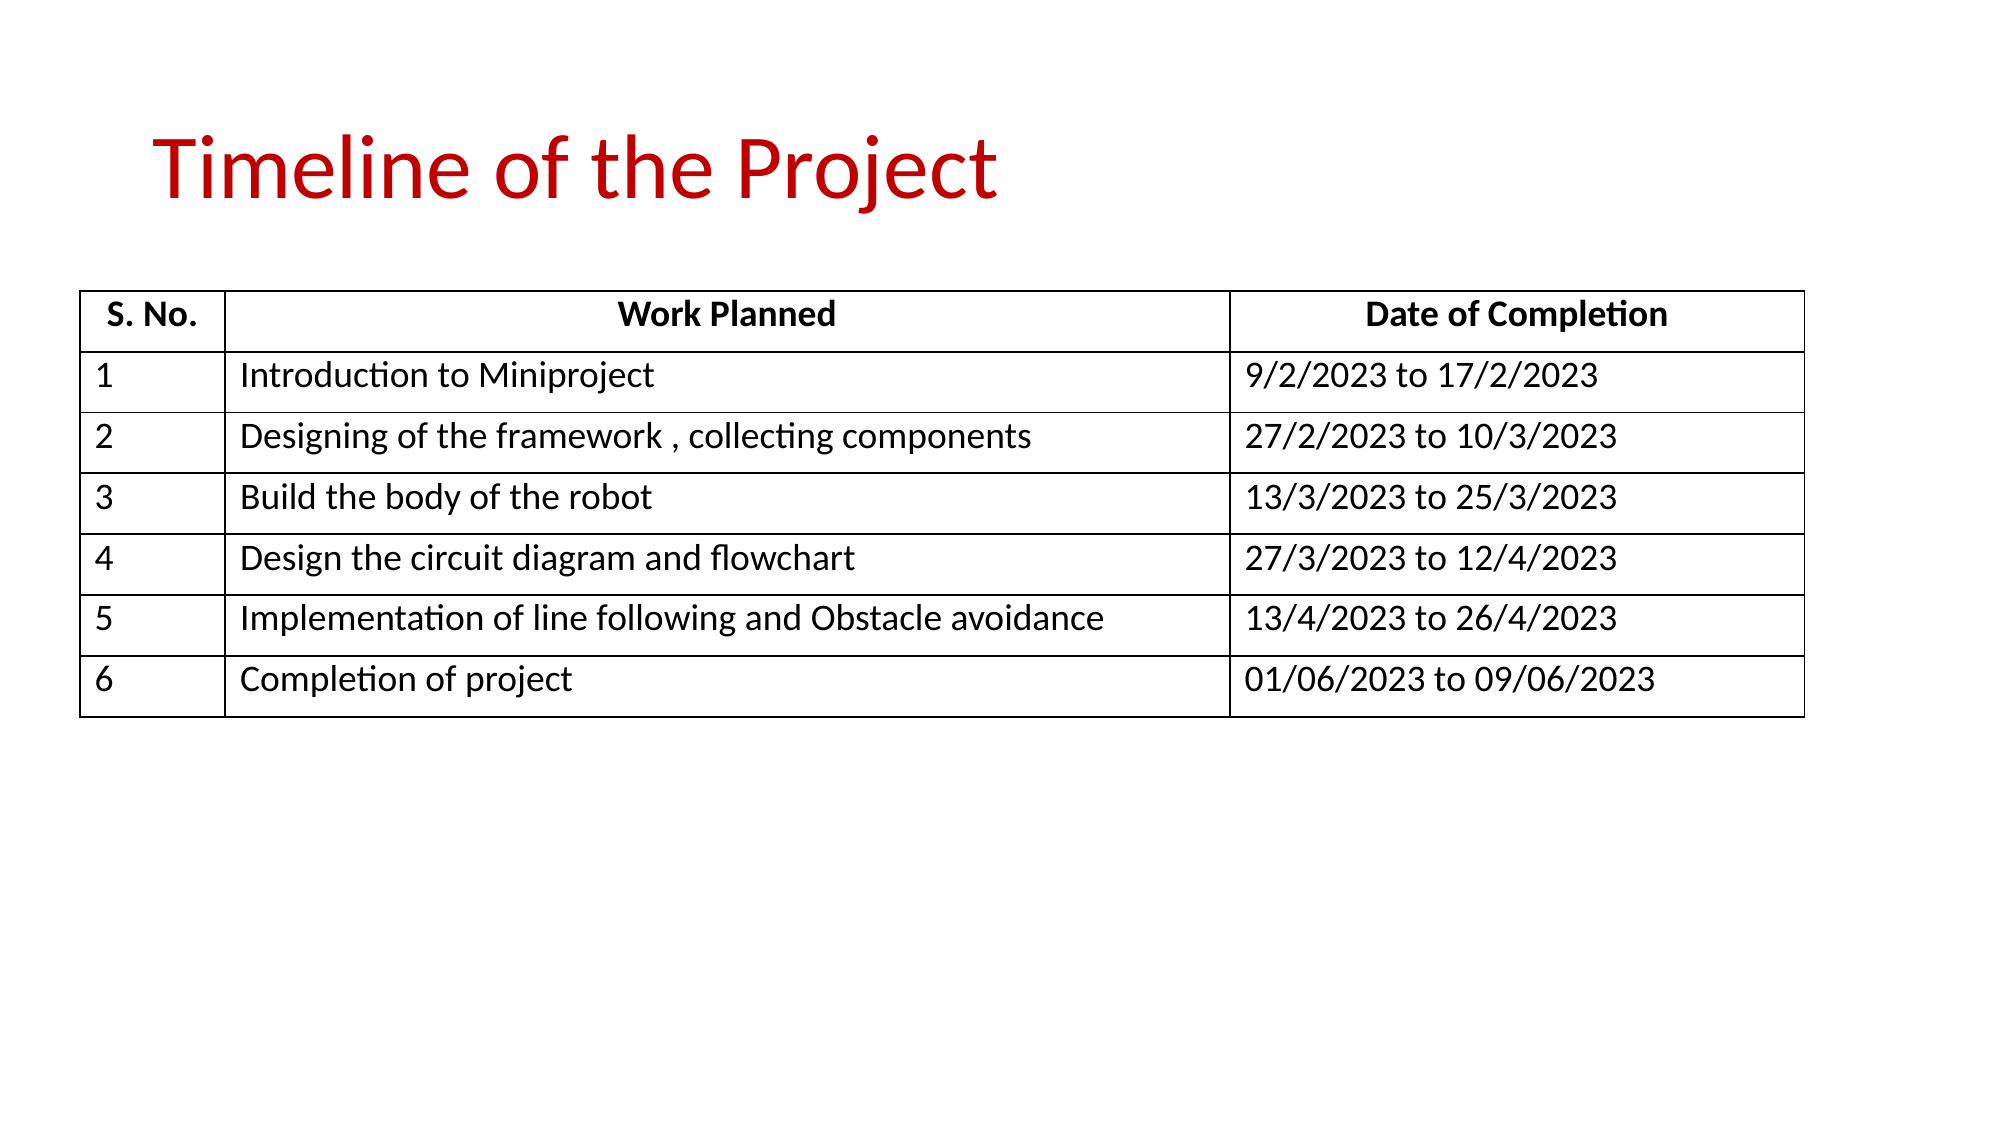

# Timeline of the Project
| S. No. | Work Planned | Date of Completion |
| --- | --- | --- |
| 1 | Introduction to Miniproject | 9/2/2023 to 17/2/2023 |
| 2 | Designing of the framework , collecting components | 27/2/2023 to 10/3/2023 |
| 3 | Build the body of the robot | 13/3/2023 to 25/3/2023 |
| 4 | Design the circuit diagram and flowchart | 27/3/2023 to 12/4/2023 |
| 5 | Implementation of line following and Obstacle avoidance | 13/4/2023 to 26/4/2023 |
| 6 | Completion of project | 01/06/2023 to 09/06/2023 |